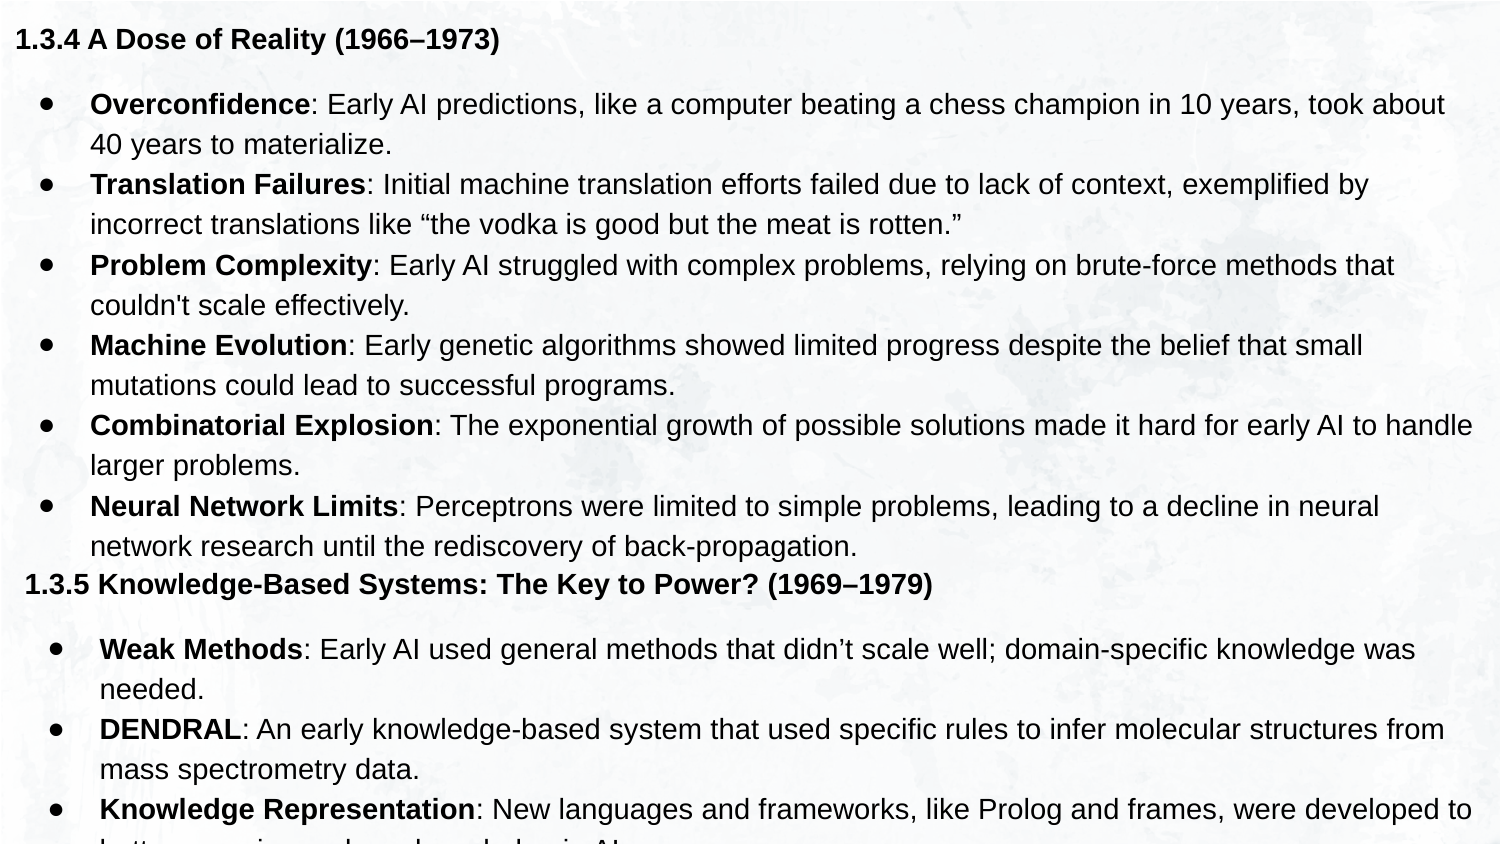

1.3.4 A Dose of Reality (1966–1973)
Overconfidence: Early AI predictions, like a computer beating a chess champion in 10 years, took about 40 years to materialize.
Translation Failures: Initial machine translation efforts failed due to lack of context, exemplified by incorrect translations like “the vodka is good but the meat is rotten.”
Problem Complexity: Early AI struggled with complex problems, relying on brute-force methods that couldn't scale effectively.
Machine Evolution: Early genetic algorithms showed limited progress despite the belief that small mutations could lead to successful programs.
Combinatorial Explosion: The exponential growth of possible solutions made it hard for early AI to handle larger problems.
Neural Network Limits: Perceptrons were limited to simple problems, leading to a decline in neural network research until the rediscovery of back-propagation.
1.3.5 Knowledge-Based Systems: The Key to Power? (1969–1979)
Weak Methods: Early AI used general methods that didn’t scale well; domain-specific knowledge was needed.
DENDRAL: An early knowledge-based system that used specific rules to infer molecular structures from mass spectrometry data.
Knowledge Representation: New languages and frameworks, like Prolog and frames, were developed to better organize and use knowledge in AI.